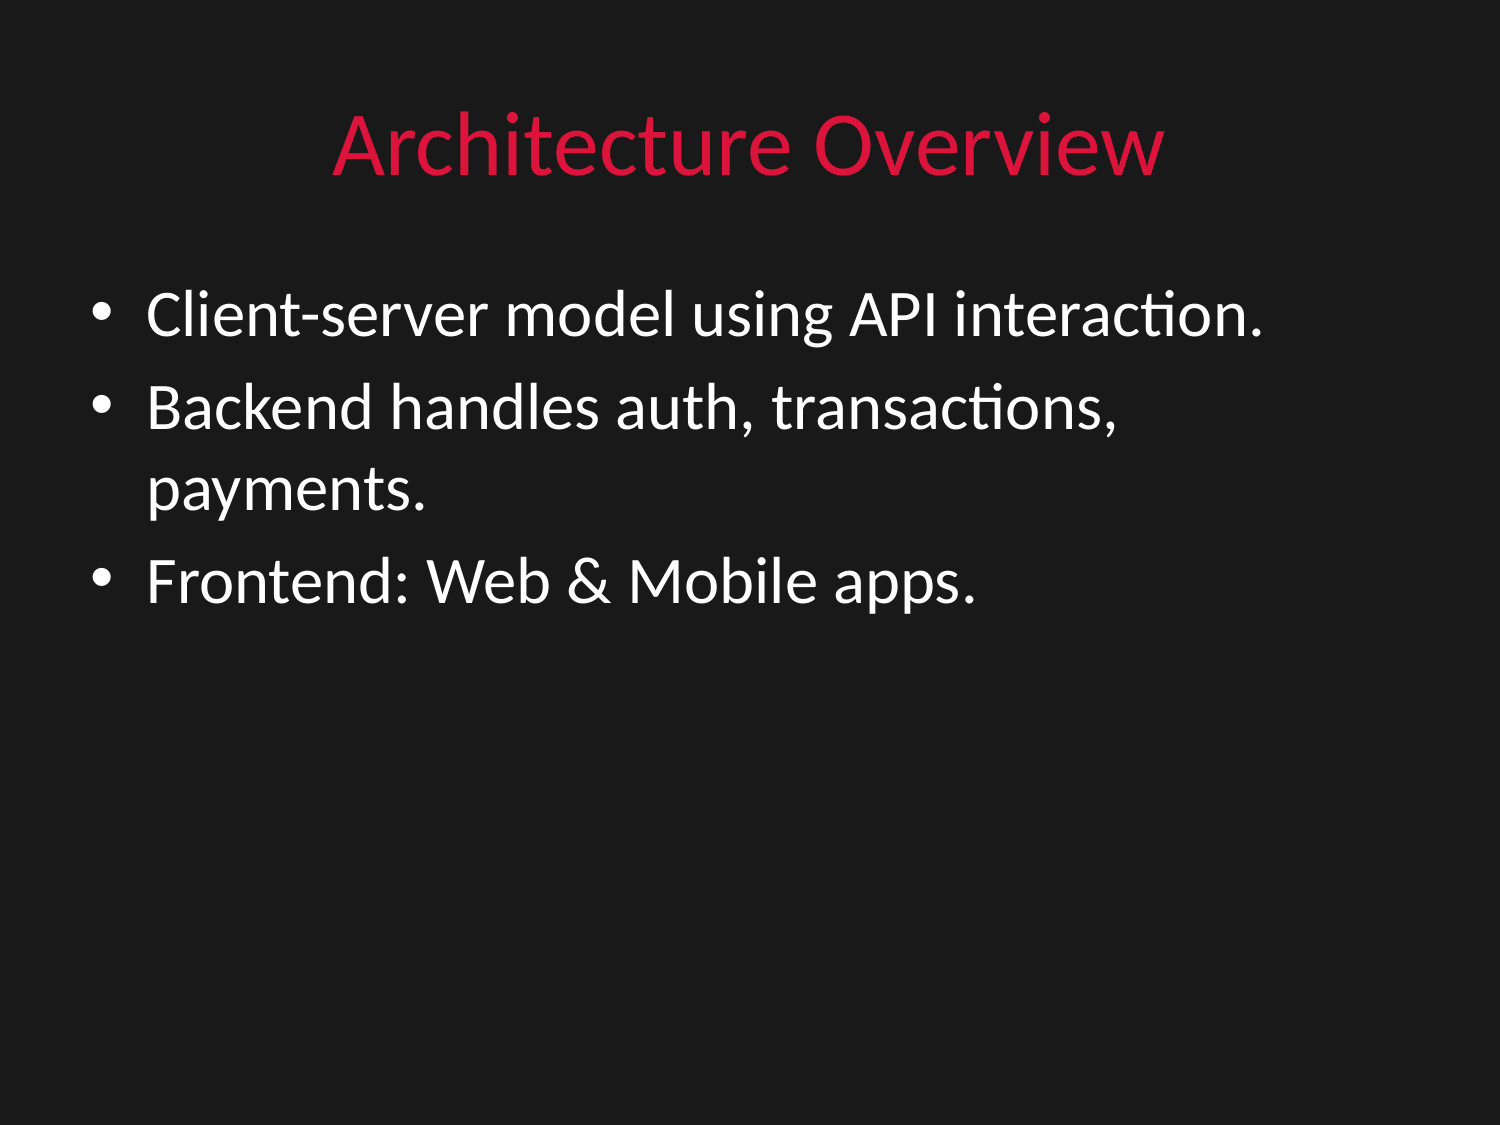

# Architecture Overview
Client-server model using API interaction.
Backend handles auth, transactions, payments.
Frontend: Web & Mobile apps.